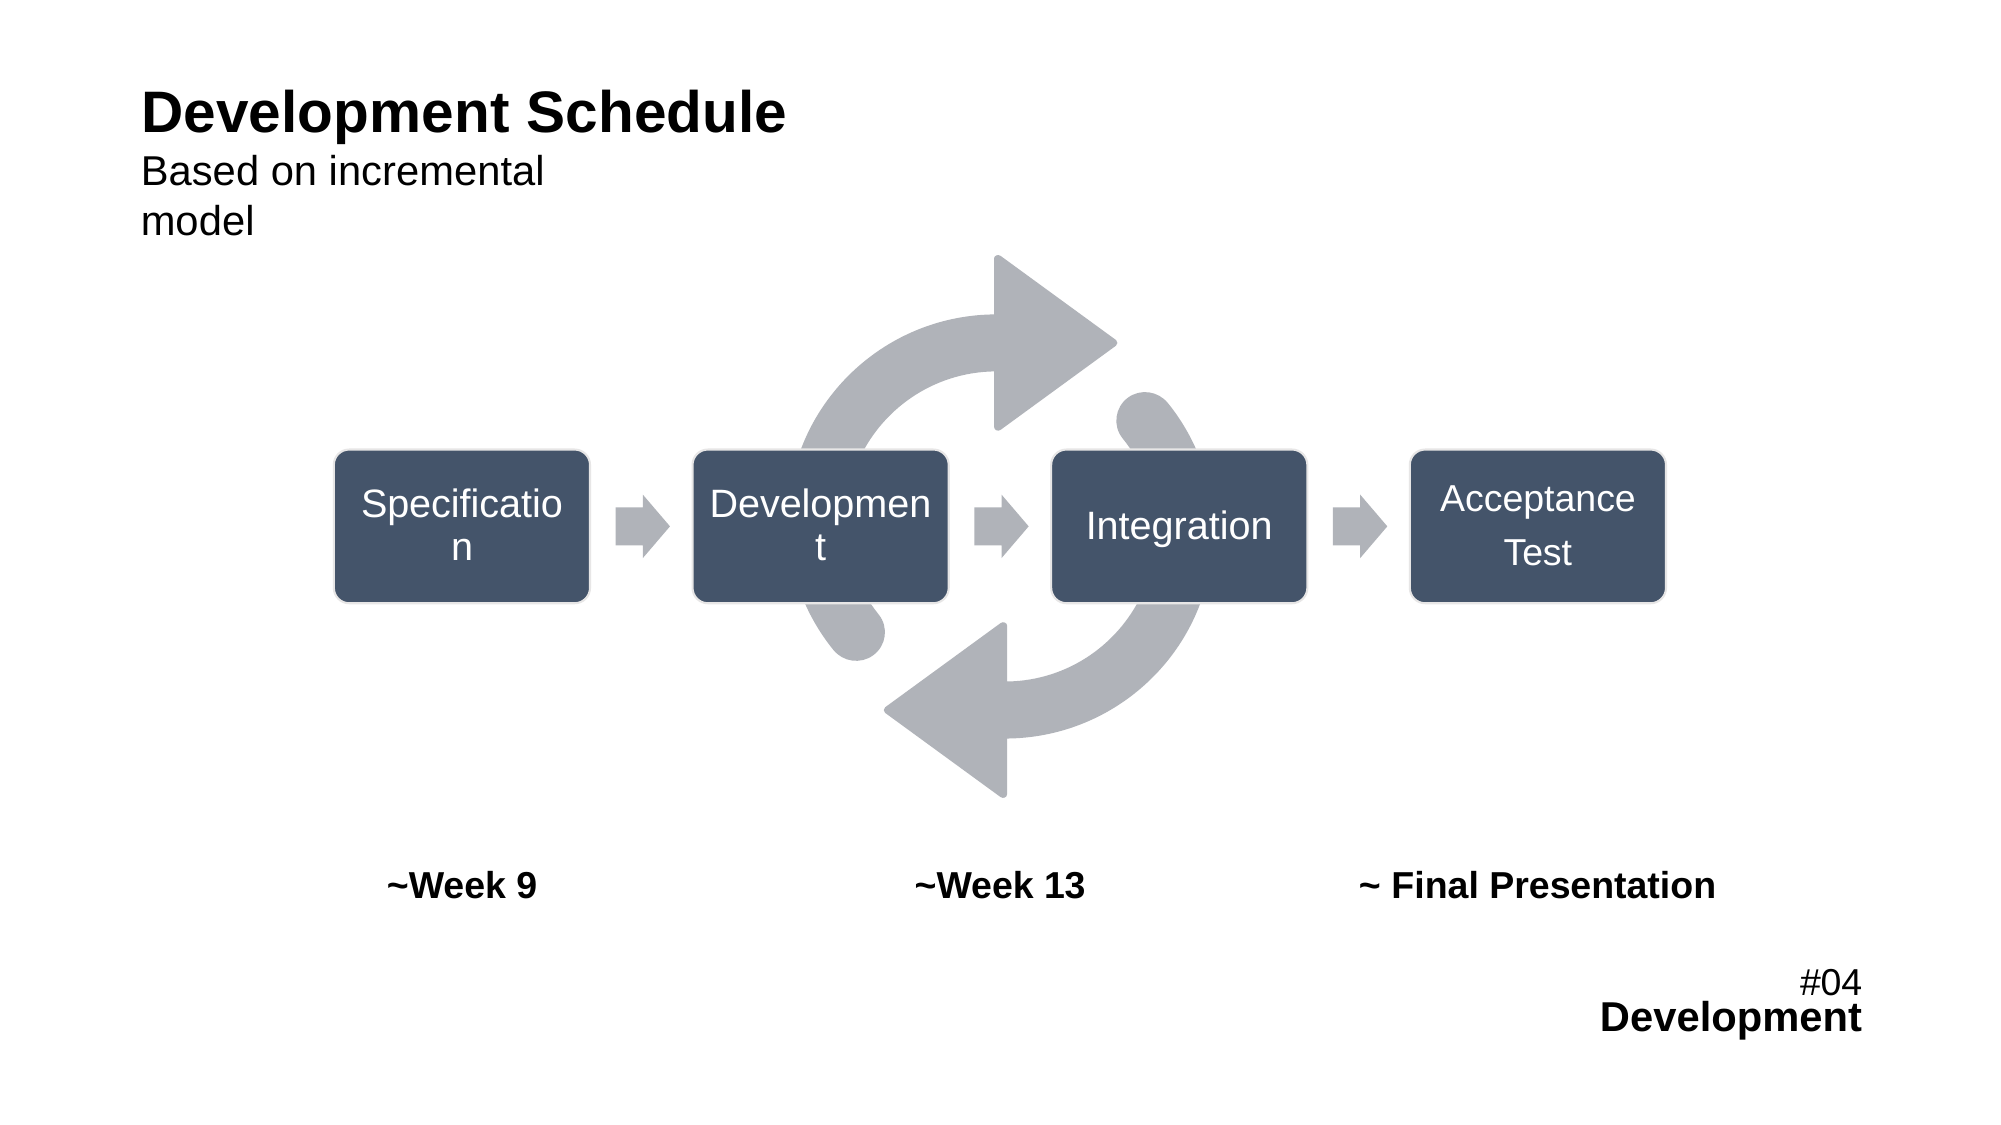

# Development Schedule
Based on incremental model

Specification
Development
Integration
Acceptance
Test

~Week 9
~Week 13
~ Final Presentation
#04
Development